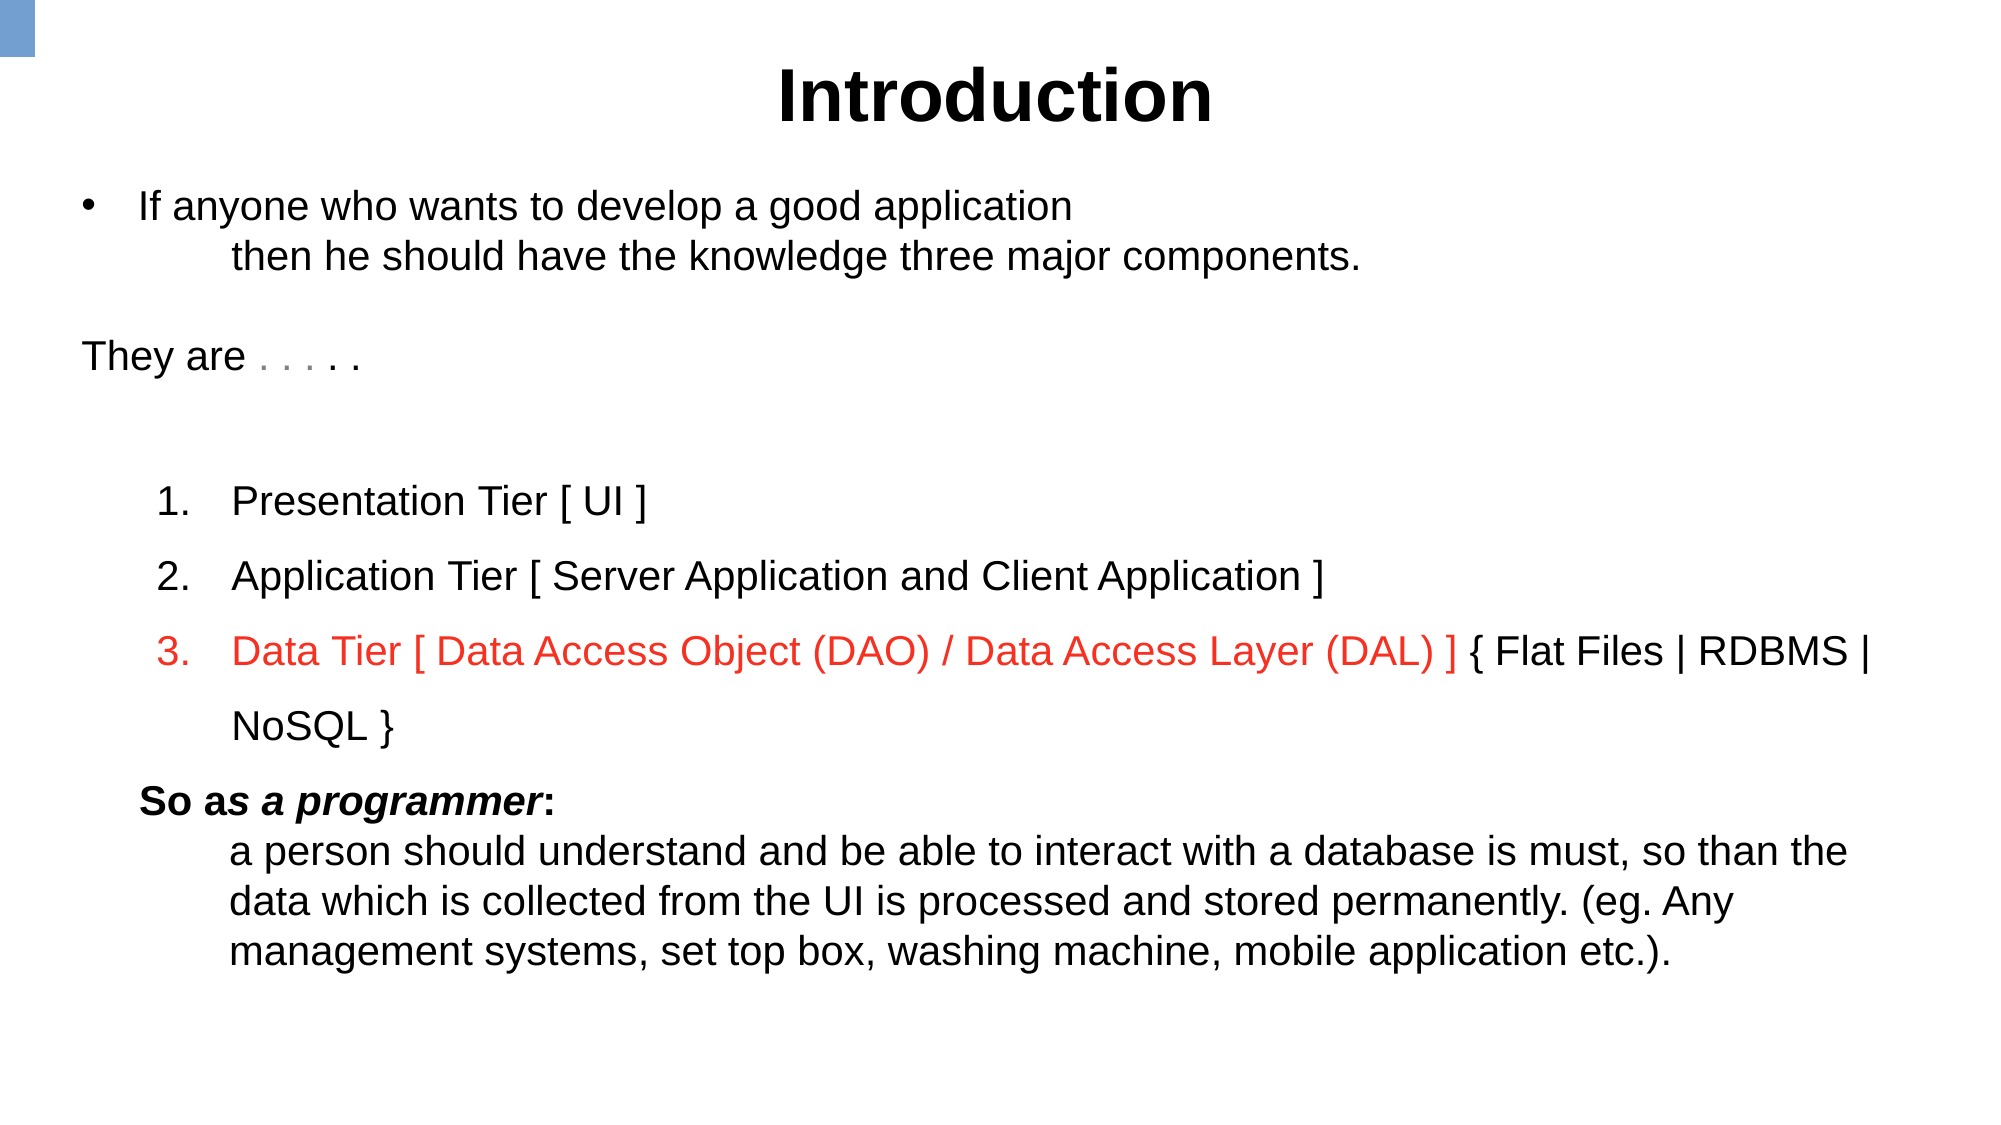

Introduction
If anyone who wants to develop a good application
	then he should have the knowledge three major components.

They are . . . . .

Presentation Tier [ UI ]
Application Tier [ Server Application and Client Application ]
Data Tier [ Data Access Object (DAO) / Data Access Layer (DAL) ] { Flat Files | RDBMS | NoSQL }

     So as a programmer:
	a person should understand and be able to interact with a database is must, so than the data which is collected from the UI is processed and stored permanently. (eg. Any management systems, set top box, washing machine, mobile application etc.).